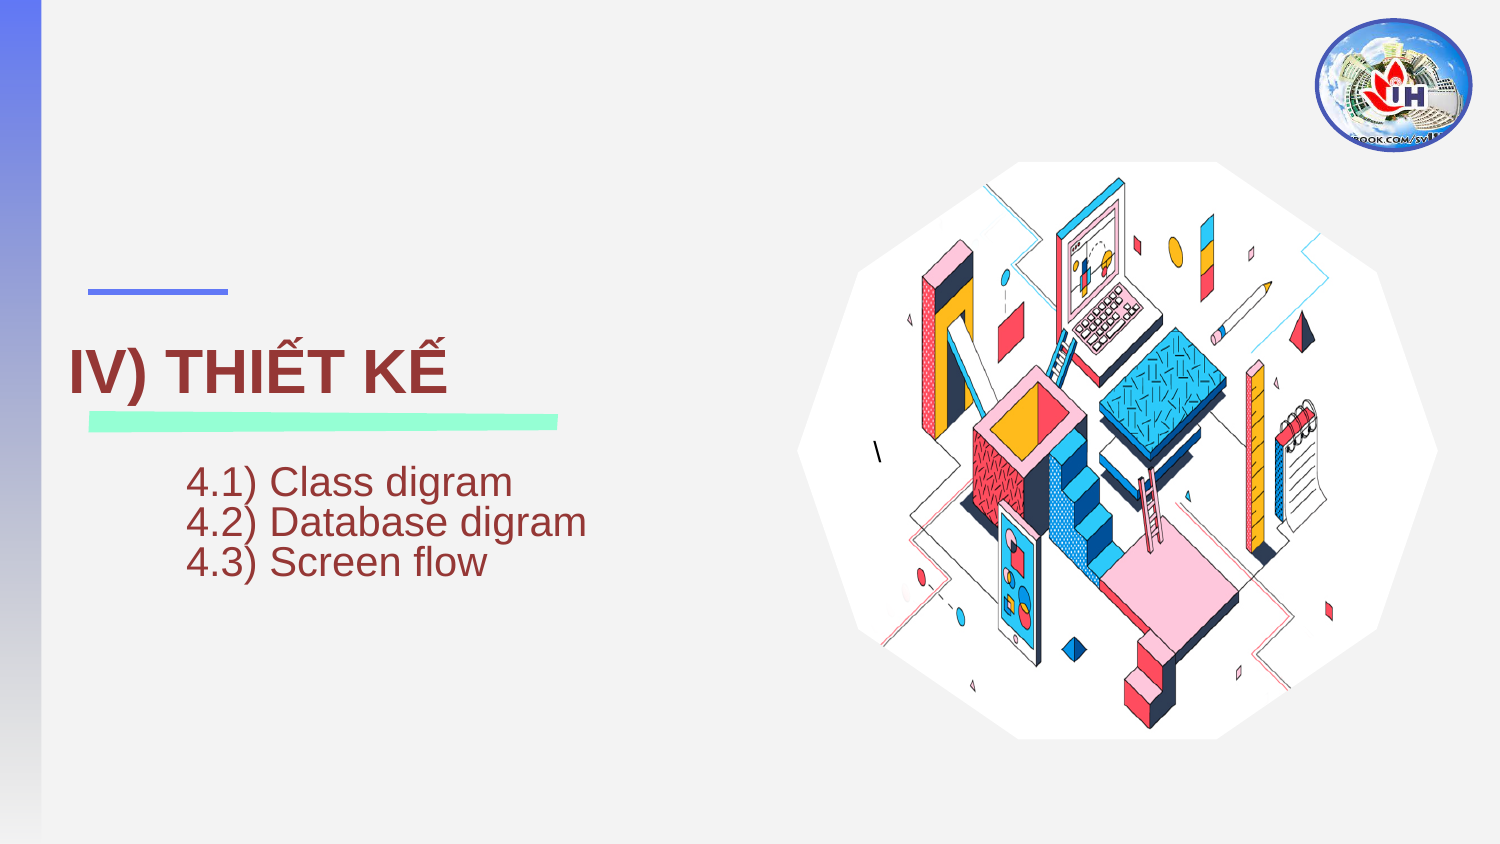

\
# IV) THIẾT KẾ

4.1) Class digram
4.2) Database digram
4.3) Screen flow